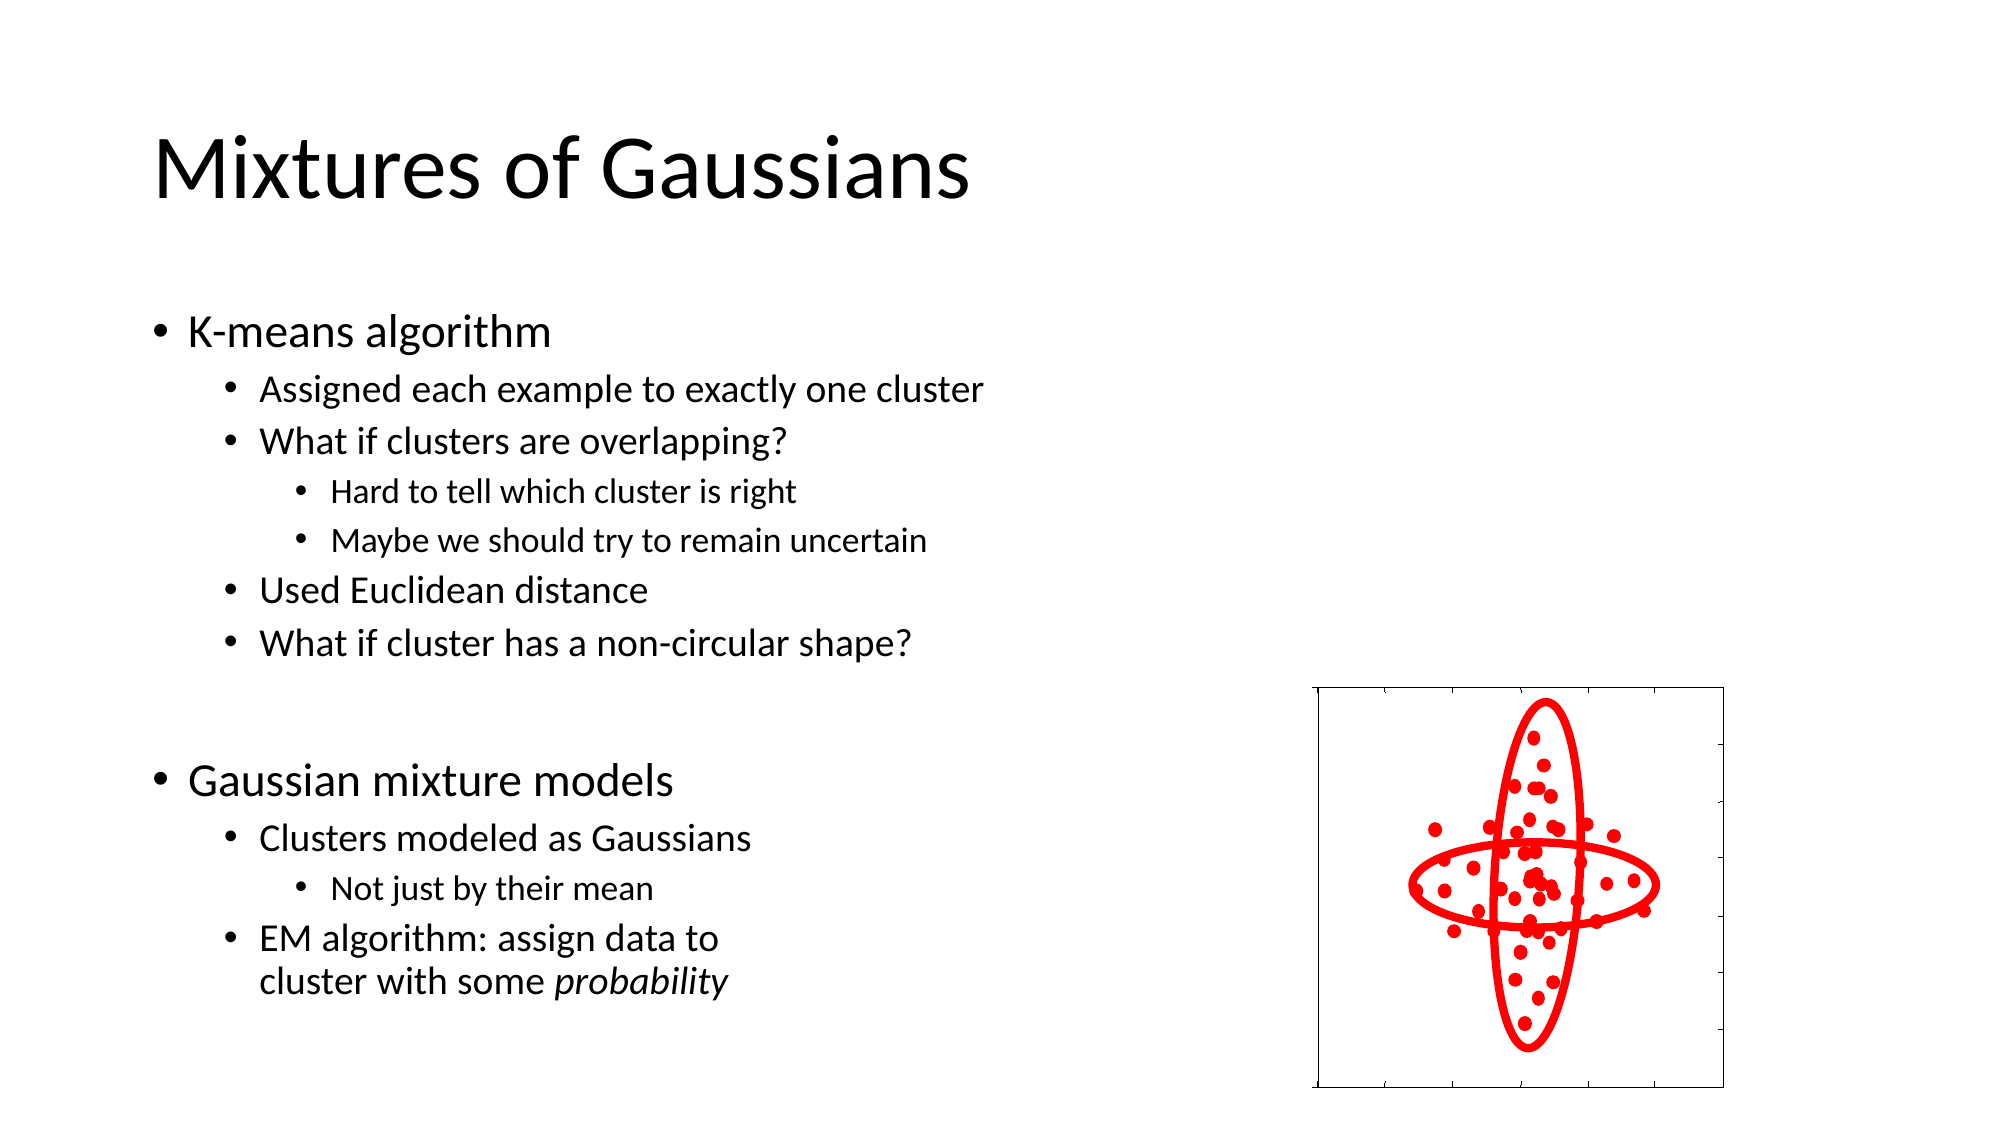

# Mixtures of Gaussians
K-means algorithm
Assigned each example to exactly one cluster
What if clusters are overlapping?
Hard to tell which cluster is right
Maybe we should try to remain uncertain
Used Euclidean distance
What if cluster has a non-circular shape?

Gaussian mixture models
Clusters modeled as Gaussians
Not just by their mean
EM algorithm: assign data to
cluster with some probability